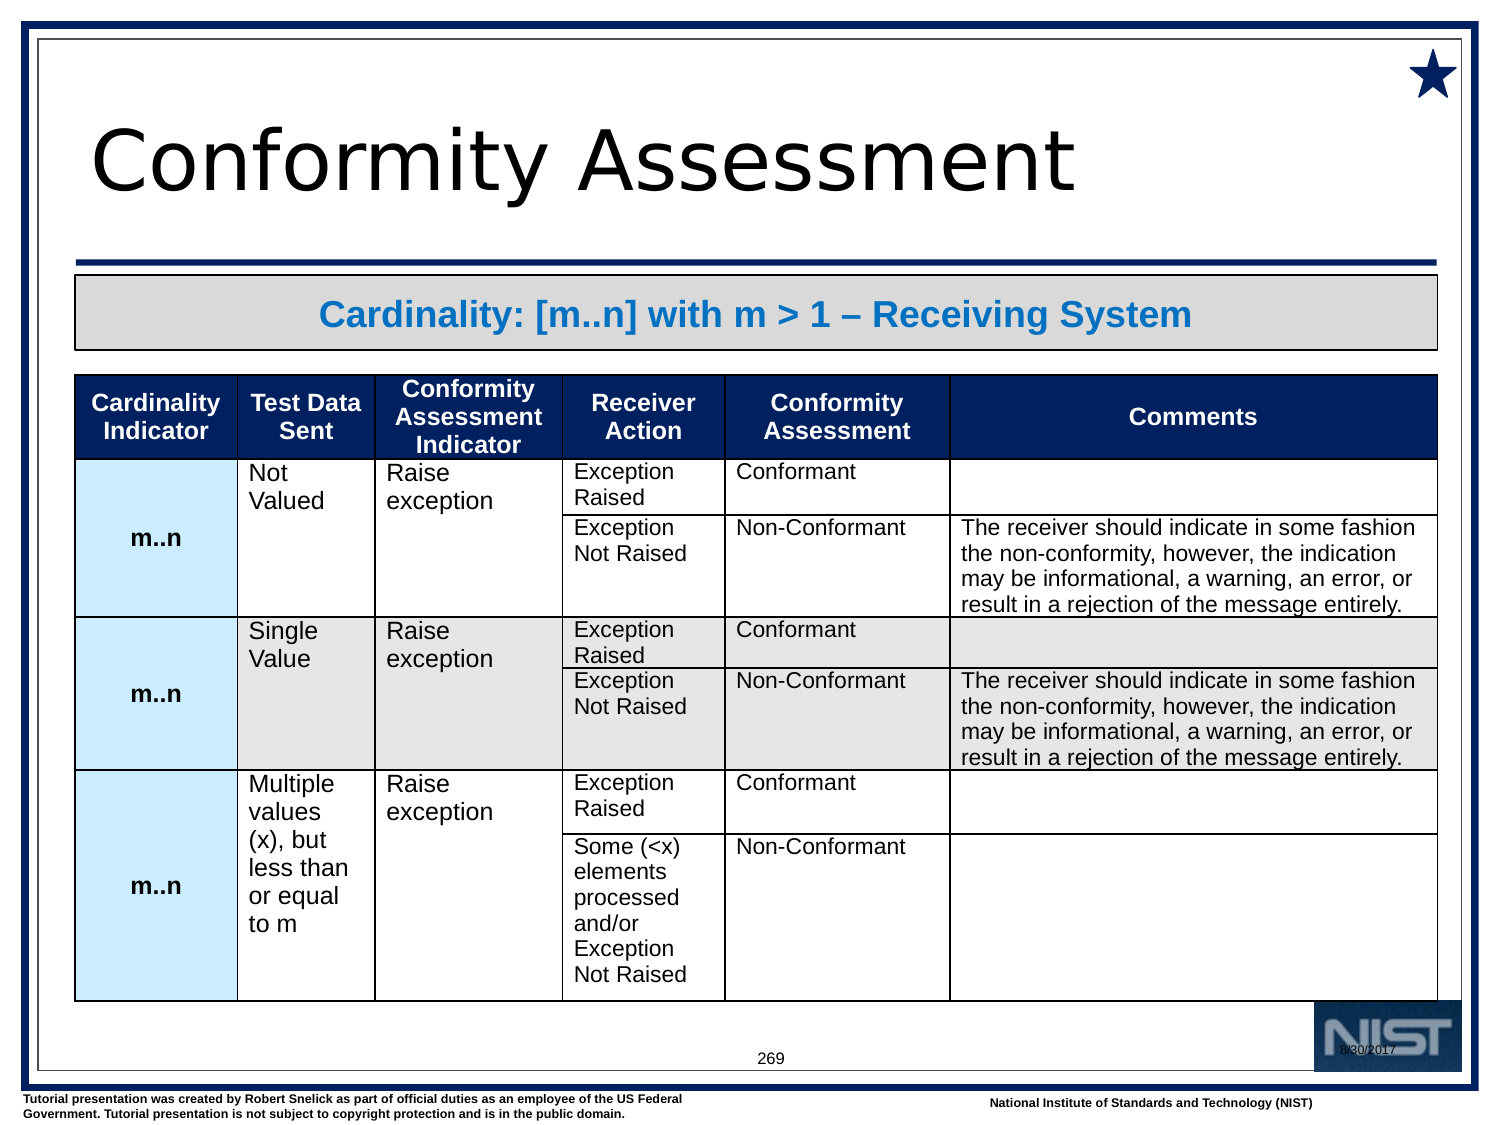

# Conformity Assessment
Cardinality: [m..n] with m > 1 – Receiving System
| Cardinality Indi­cator | Test Data Sent | Conformity Assessment Indicator | Receiver Action | Conformity Assessment | Comments |
| --- | --- | --- | --- | --- | --- |
| m..n | Not Valued | Raise exception | Exception Raised | Conformant |  |
|  |  |  | Exception Not Raised | Non-Conformant | The receiver should indicate in some fashion the non-conformity, however, the indication may be informational, a warning, an error, or result in a rejection of the message entirely. |
| m..n | Single Value | Raise exception | Exception Raised | Conformant |  |
|  |  |  | Exception Not Raised | Non-Conformant | The receiver should indicate in some fashion the non-conformity, however, the indication may be informational, a warning, an error, or result in a rejection of the message entirely. |
| m..n | Multiple values (x), but less than or equal to m | Raise exception | Exception Raised | Conformant |  |
|  |  |  | Some (<x) elements processed and/or Exception Not Raised | Non-Conformant |  |
269
8/30/2017